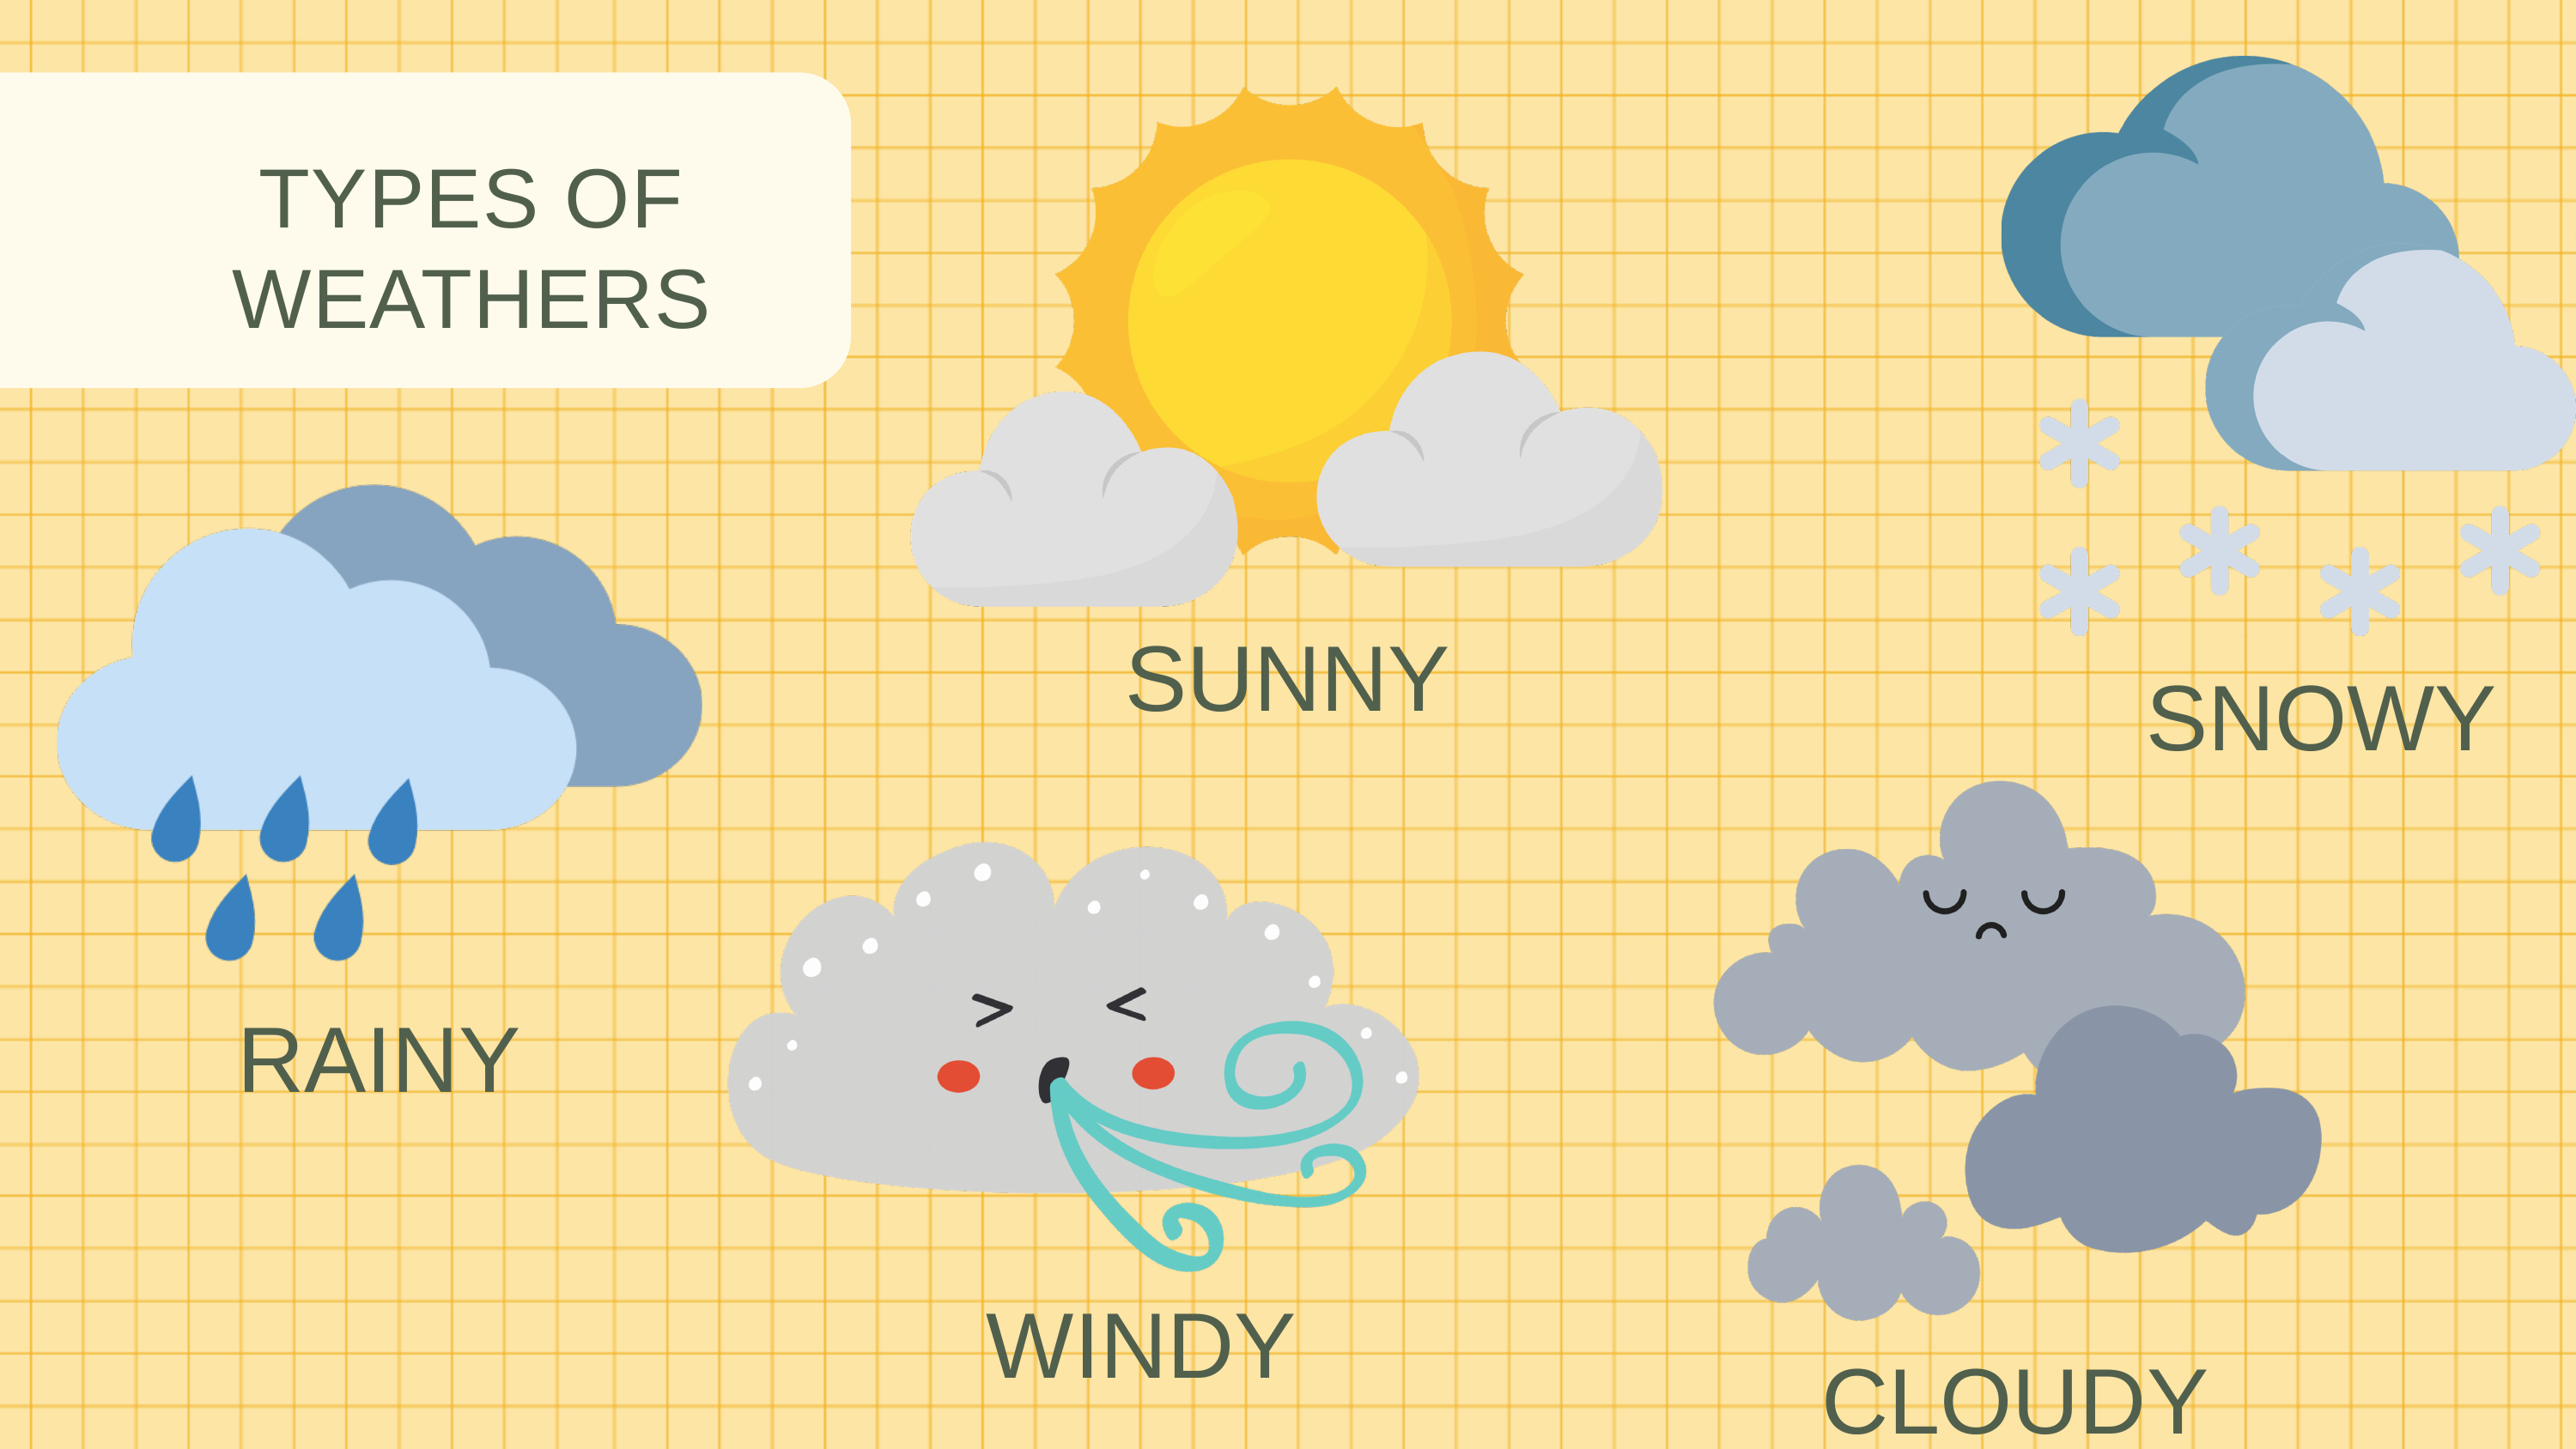

TYPES OF WEATHERS

SUNNY
SNOWY

RAINY
WINDY
CLOUDY